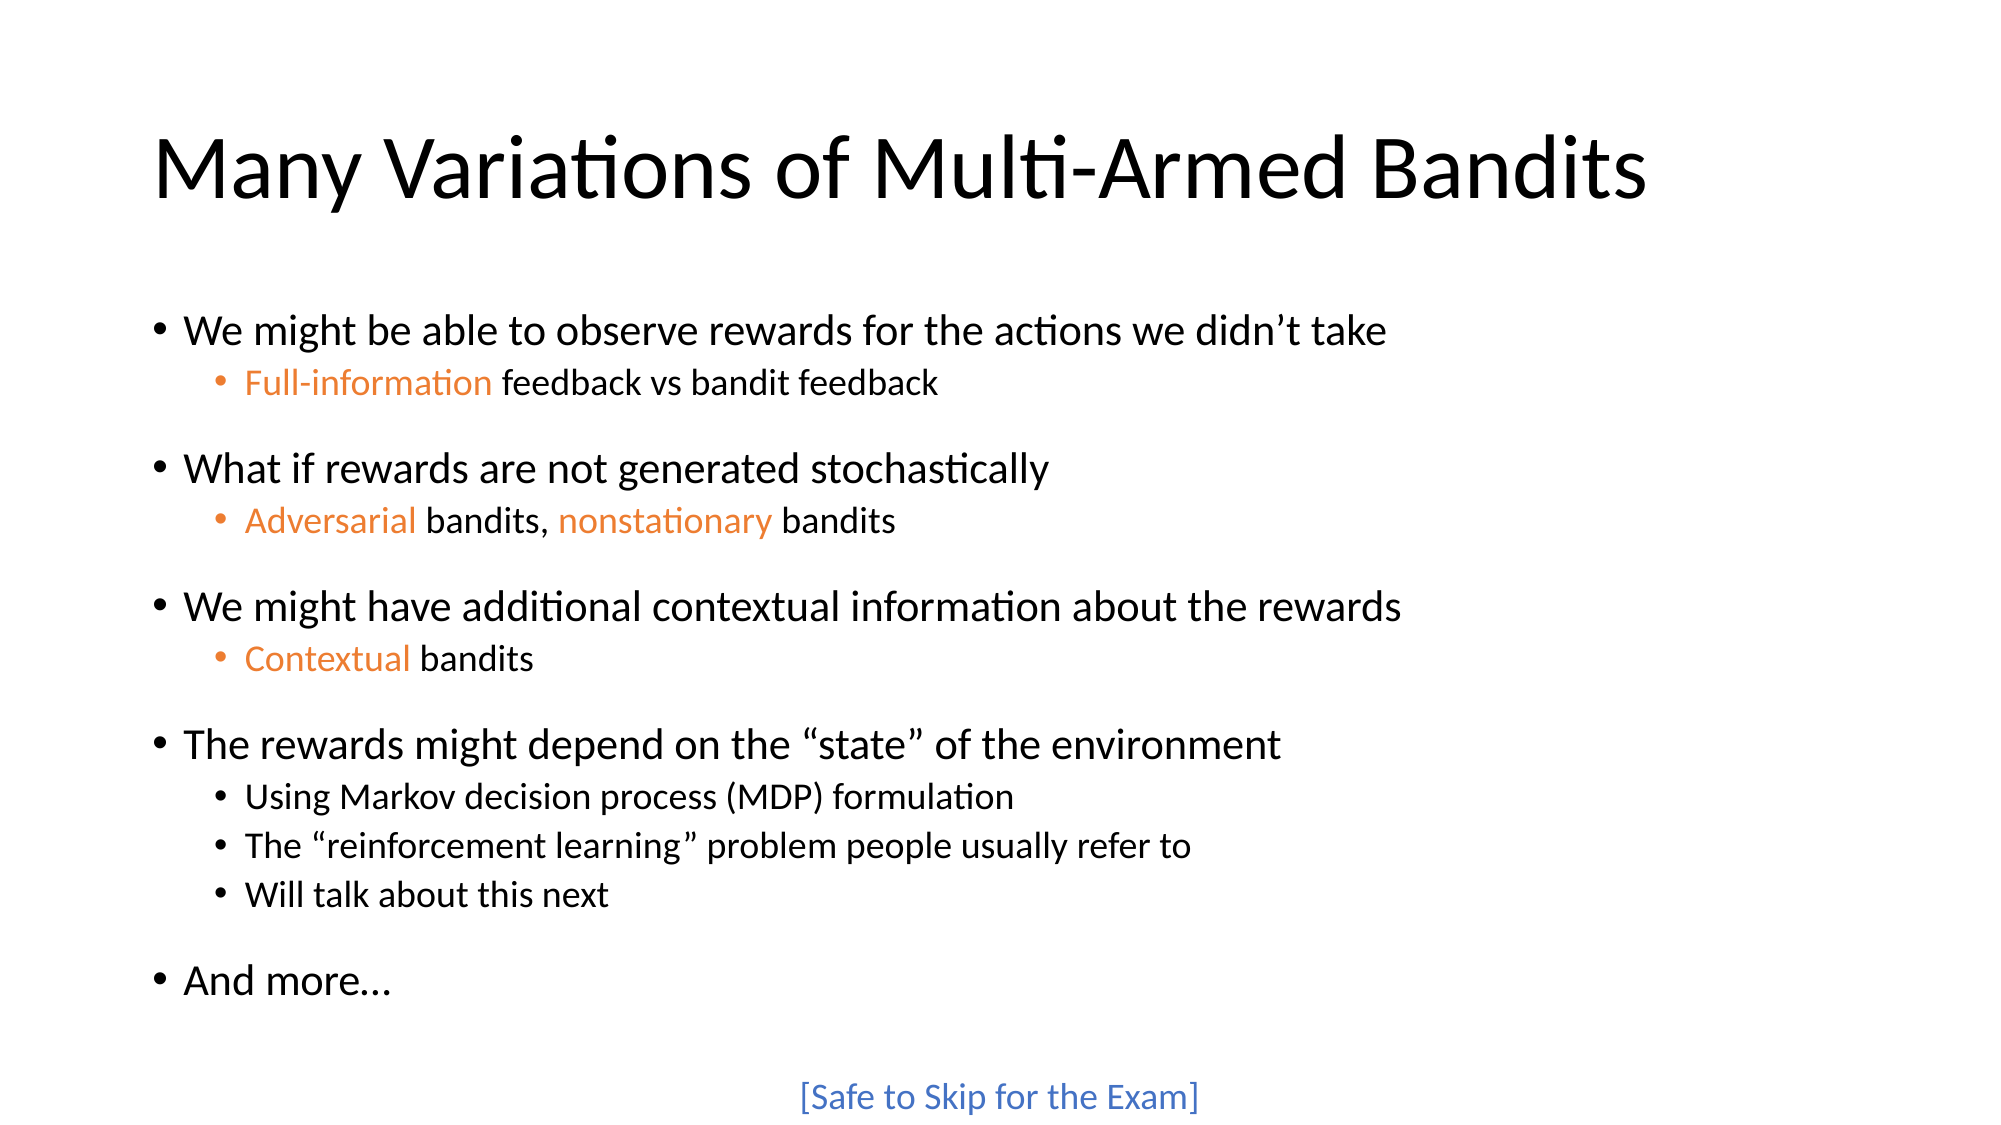

# Many Variations of Multi-Armed Bandits
We might be able to observe rewards for the actions we didn’t take
Full-information feedback vs bandit feedback

What if rewards are not generated stochastically
Adversarial bandits, nonstationary bandits

We might have additional contextual information about the rewards
Contextual bandits

The rewards might depend on the “state” of the environment
Using Markov decision process (MDP) formulation
The “reinforcement learning” problem people usually refer to
Will talk about this next

And more…
[Safe to Skip for the Exam]